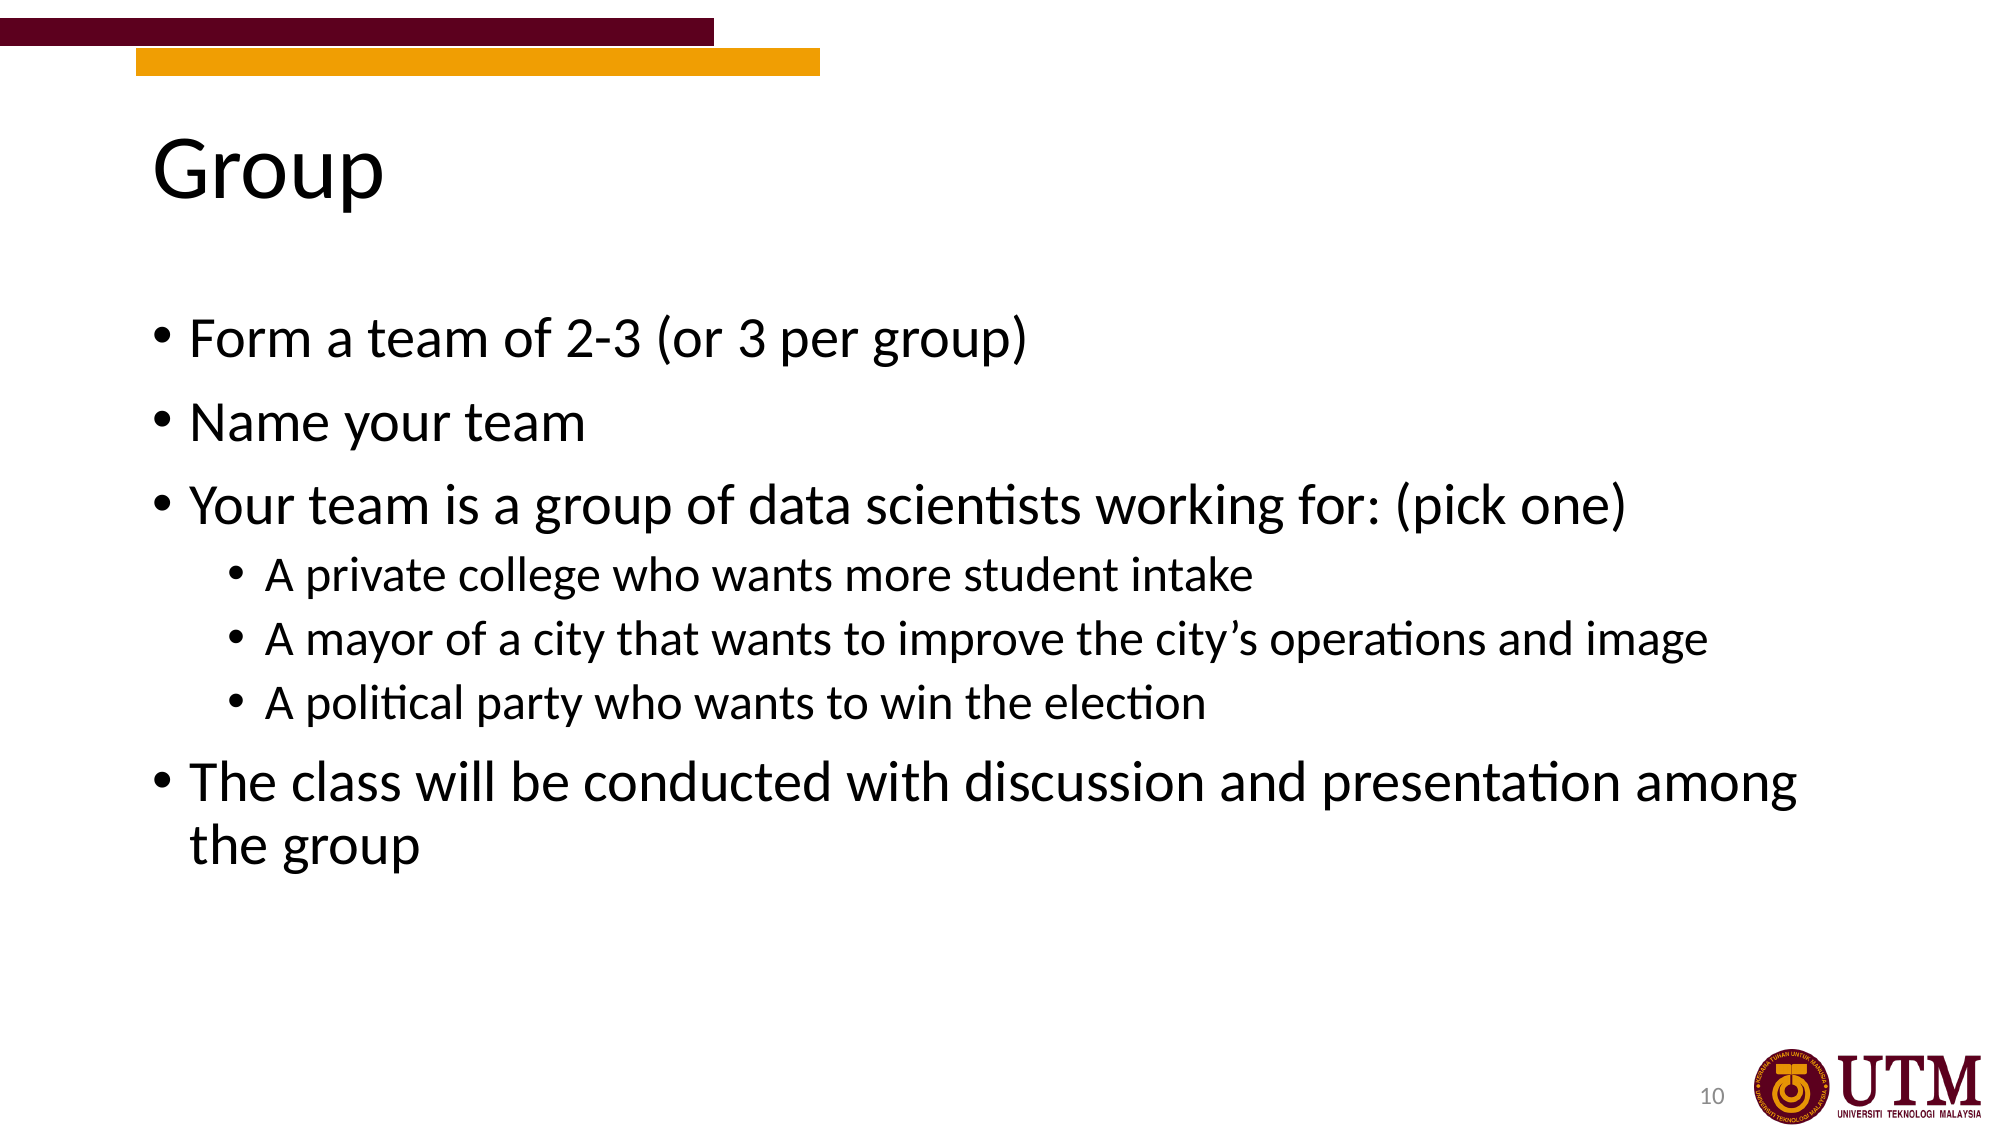

# Group
Form a team of 2-3 (or 3 per group)
Name your team
Your team is a group of data scientists working for: (pick one)
A private college who wants more student intake
A mayor of a city that wants to improve the city’s operations and image
A political party who wants to win the election
The class will be conducted with discussion and presentation among the group

10